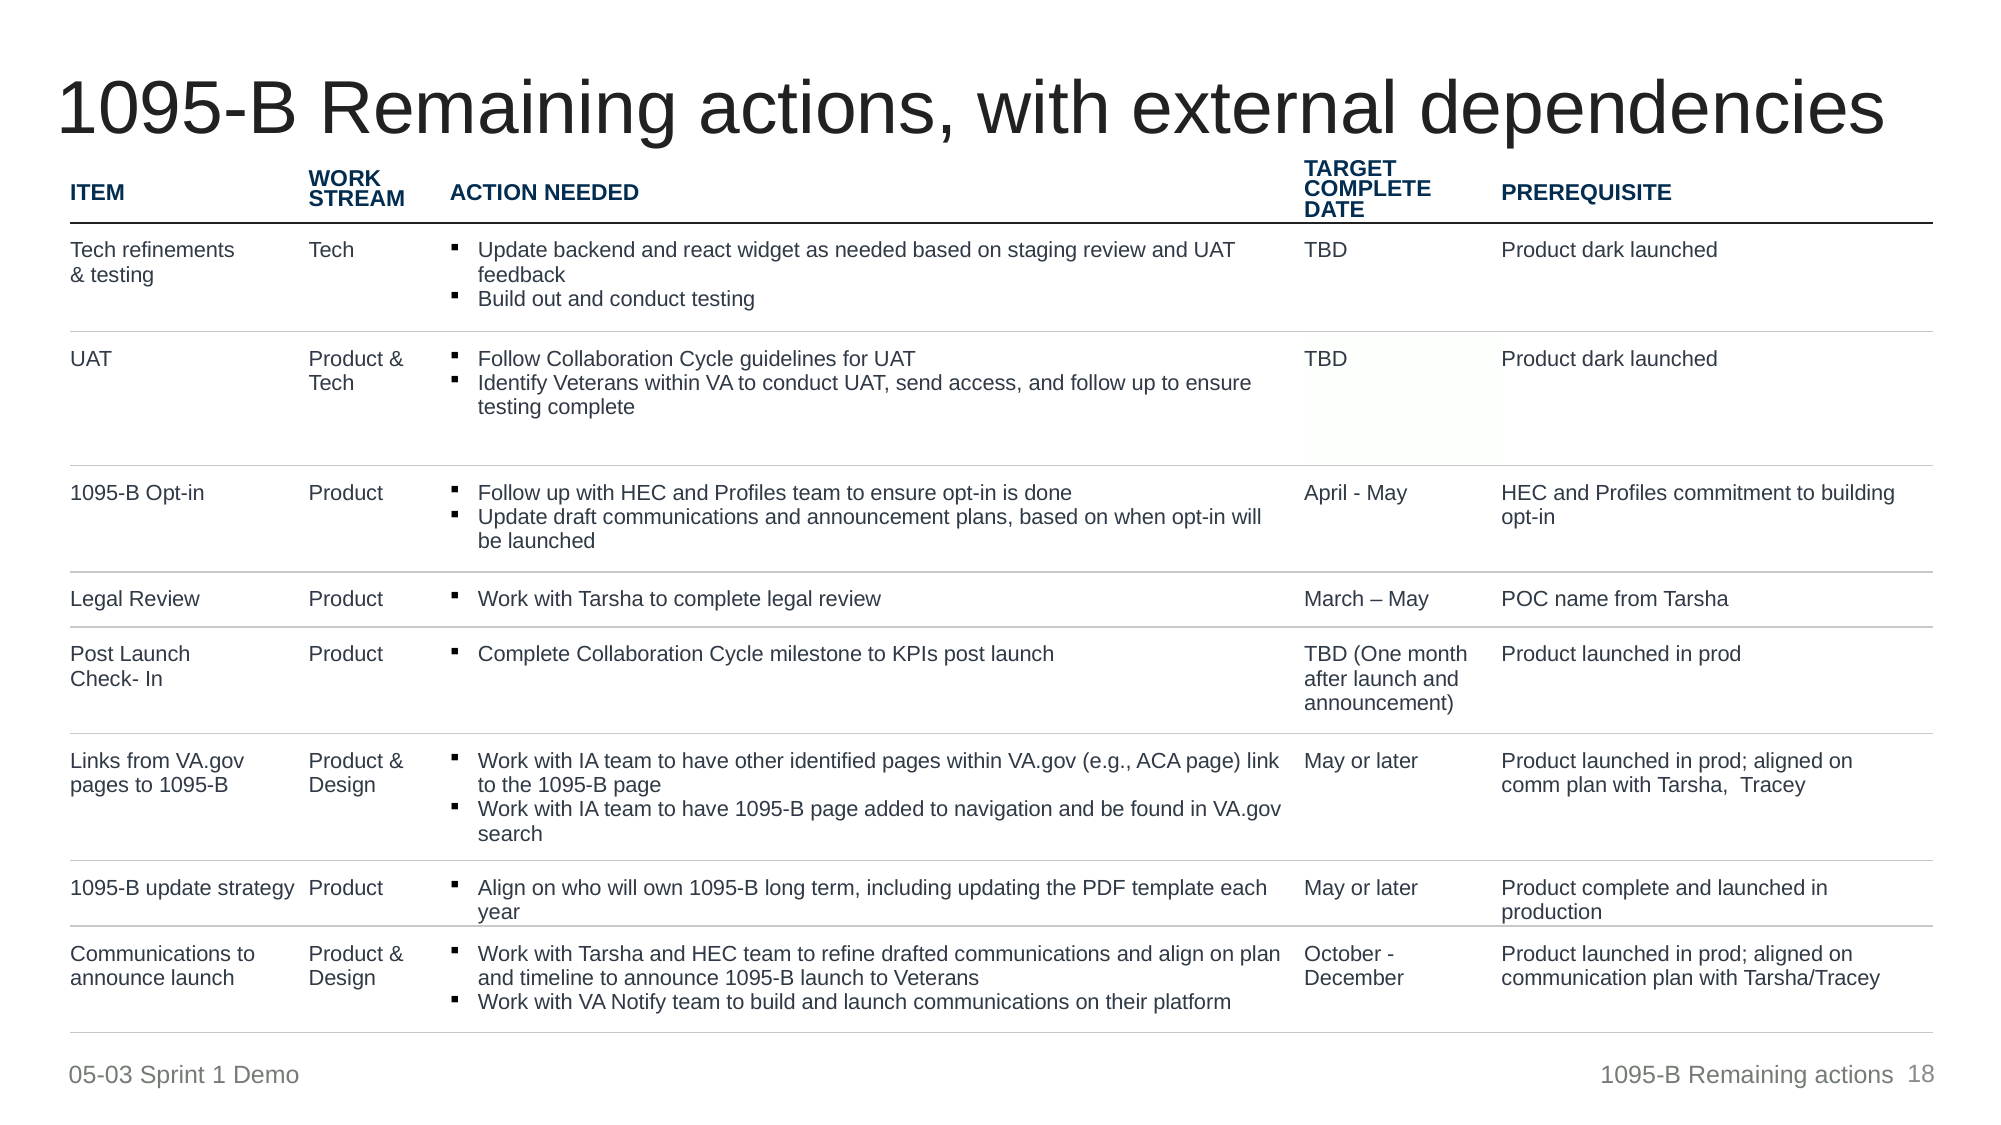

# 1095-B Remaining actions, with external dependencies
| ITEM | WORK STREAM | ACTION NEEDED | TARGET  COMPLETE DATE | PREREQUISITE |
| --- | --- | --- | --- | --- |
| Tech refinements  & testing | Tech | Update backend and react widget as needed based on staging review and UAT feedback Build out and conduct testing | TBD | Product dark launched |
| UAT | Product & Tech | Follow Collaboration Cycle guidelines for UAT Identify Veterans within VA to conduct UAT, send access, and follow up to ensure testing complete | TBD | Product dark launched |
| 1095-B Opt-in | Product | Follow up with HEC and Profiles team to ensure opt-in is done Update draft communications and announcement plans, based on when opt-in will be launched | April - May | HEC and Profiles commitment to building opt-in |
| Legal Review | Product | Work with Tarsha to complete legal review | March – May | POC name from Tarsha |
| Post Launch  Check- In | Product | Complete Collaboration Cycle milestone to KPIs post launch | TBD (One month after launch and announcement) | Product launched in prod |
| Links from VA.gov pages to 1095-B | Product & Design | Work with IA team to have other identified pages within VA.gov (e.g., ACA page) link to the 1095-B page Work with IA team to have 1095-B page added to navigation and be found in VA.gov search | May or later | Product launched in prod; aligned on comm plan with Tarsha,  Tracey |
| 1095-B update strategy | Product | Align on who will own 1095-B long term, including updating the PDF template each year | May or later | Product complete and launched in production |
| Communications to announce launch | Product & Design | Work with Tarsha and HEC team to refine drafted communications and align on plan and timeline to announce 1095-B launch to Veterans Work with VA Notify team to build and launch communications on their platform | October - December | Product launched in prod; aligned on communication plan with Tarsha/Tracey |
18
05-03 Sprint 1 Demo
1095-B Remaining actions